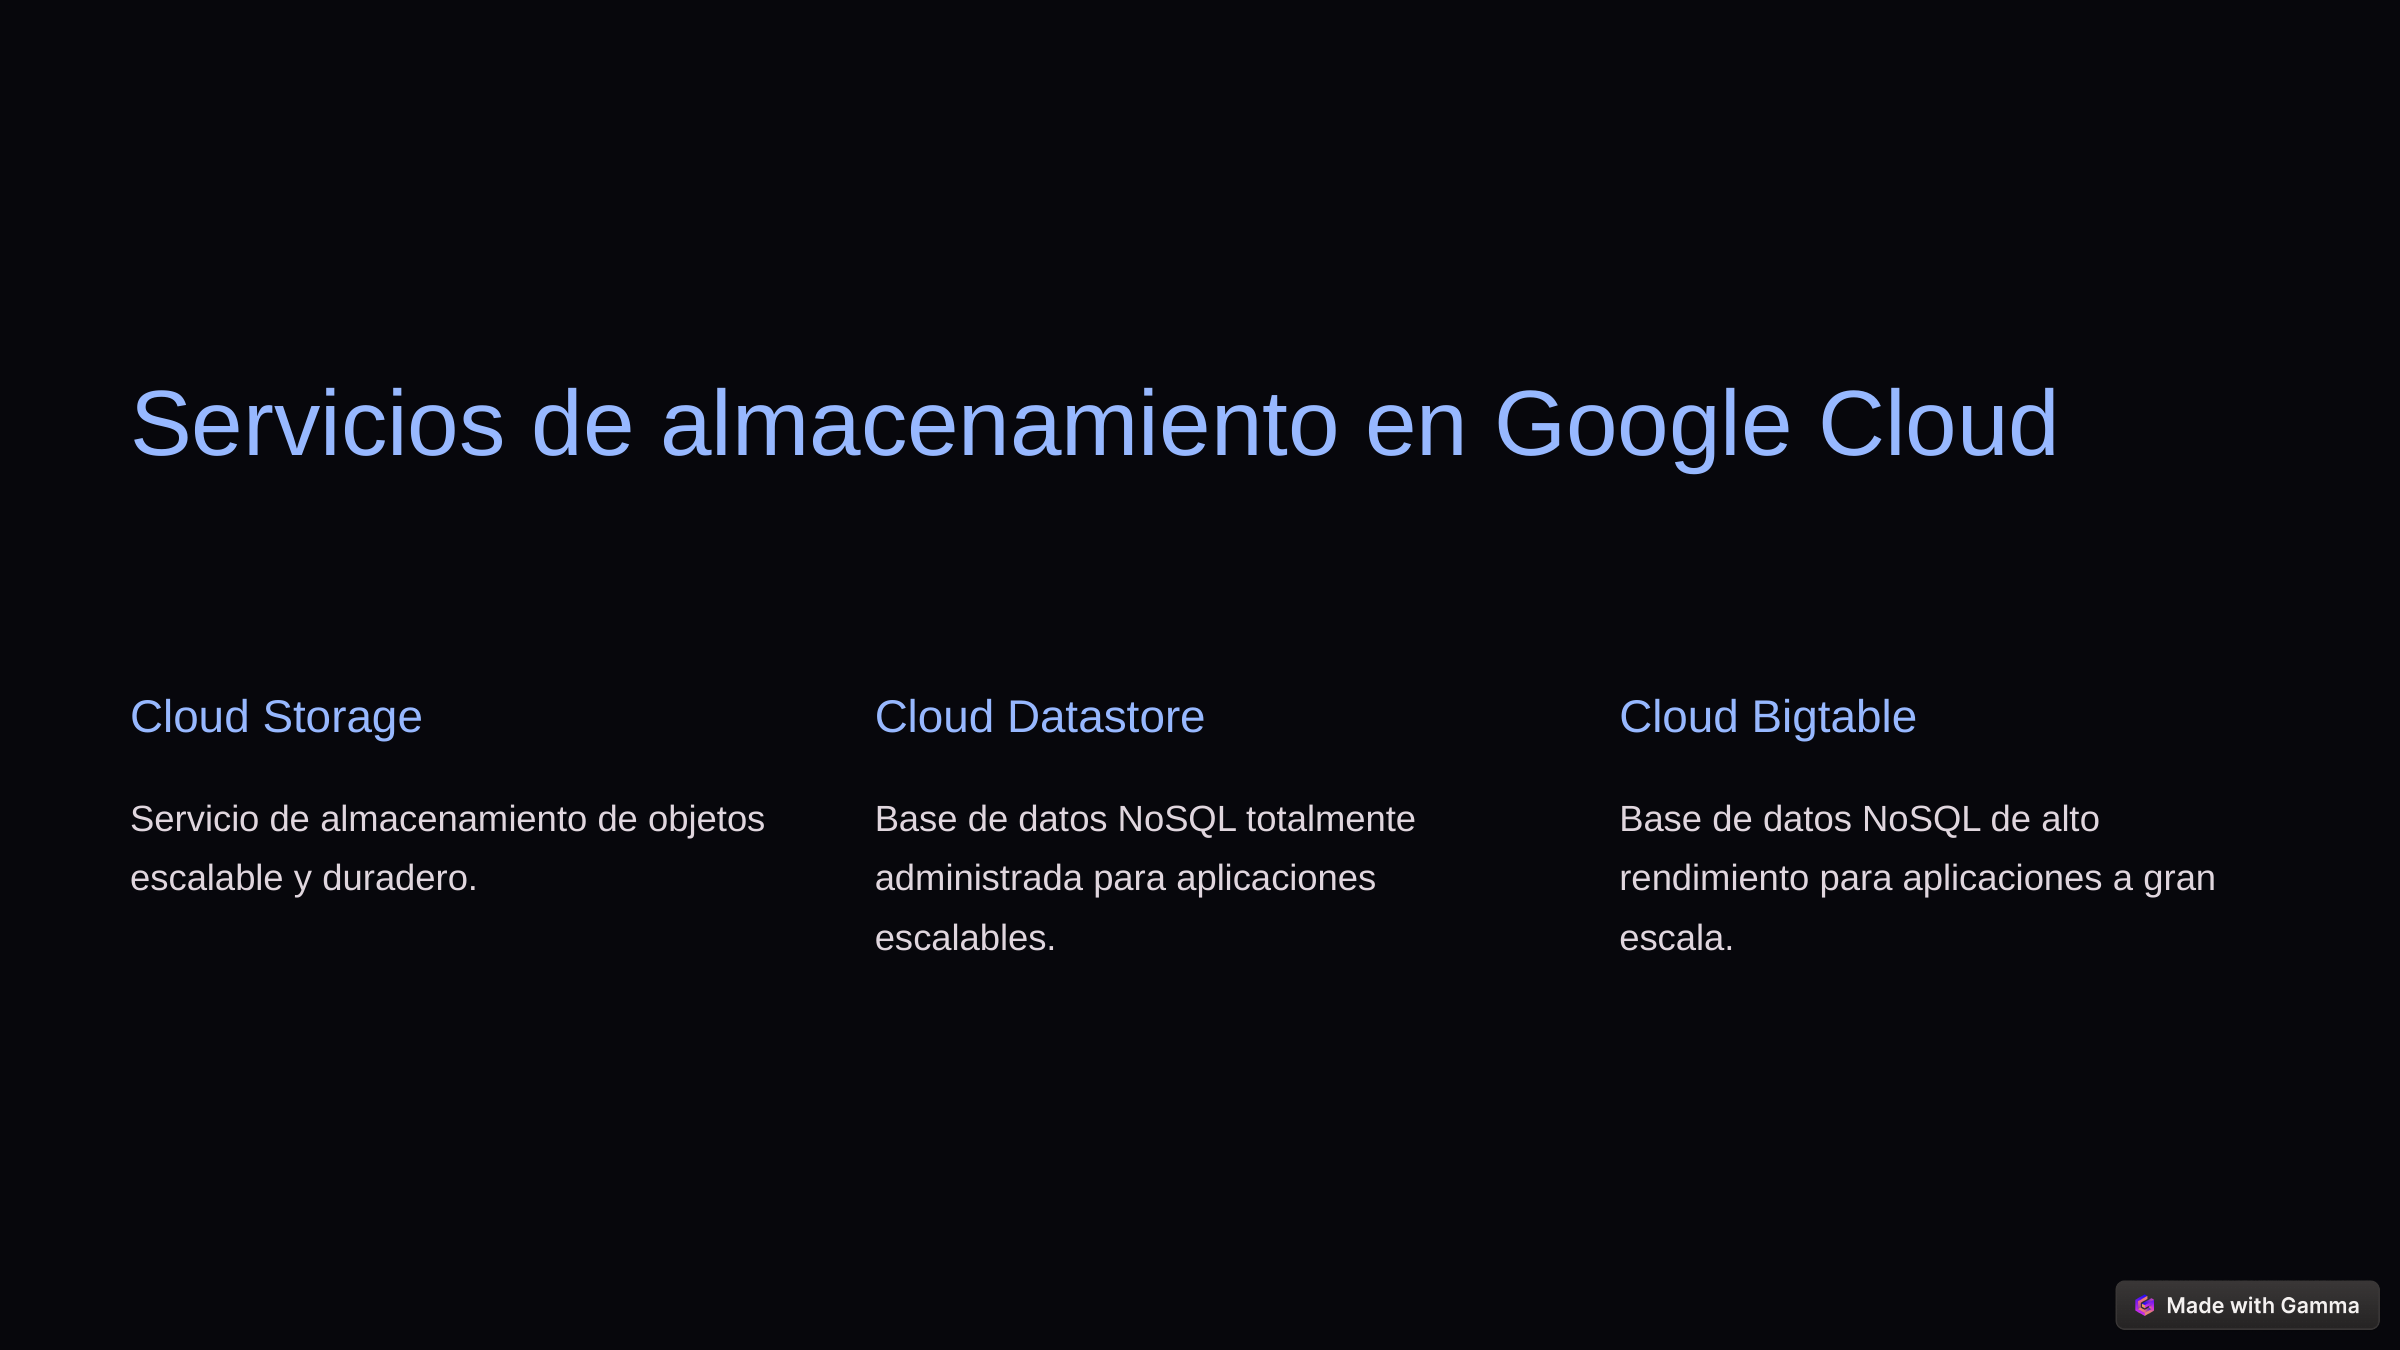

Servicios de almacenamiento en Google Cloud
Cloud Storage
Cloud Datastore
Cloud Bigtable
Servicio de almacenamiento de objetos escalable y duradero.
Base de datos NoSQL totalmente administrada para aplicaciones escalables.
Base de datos NoSQL de alto rendimiento para aplicaciones a gran escala.